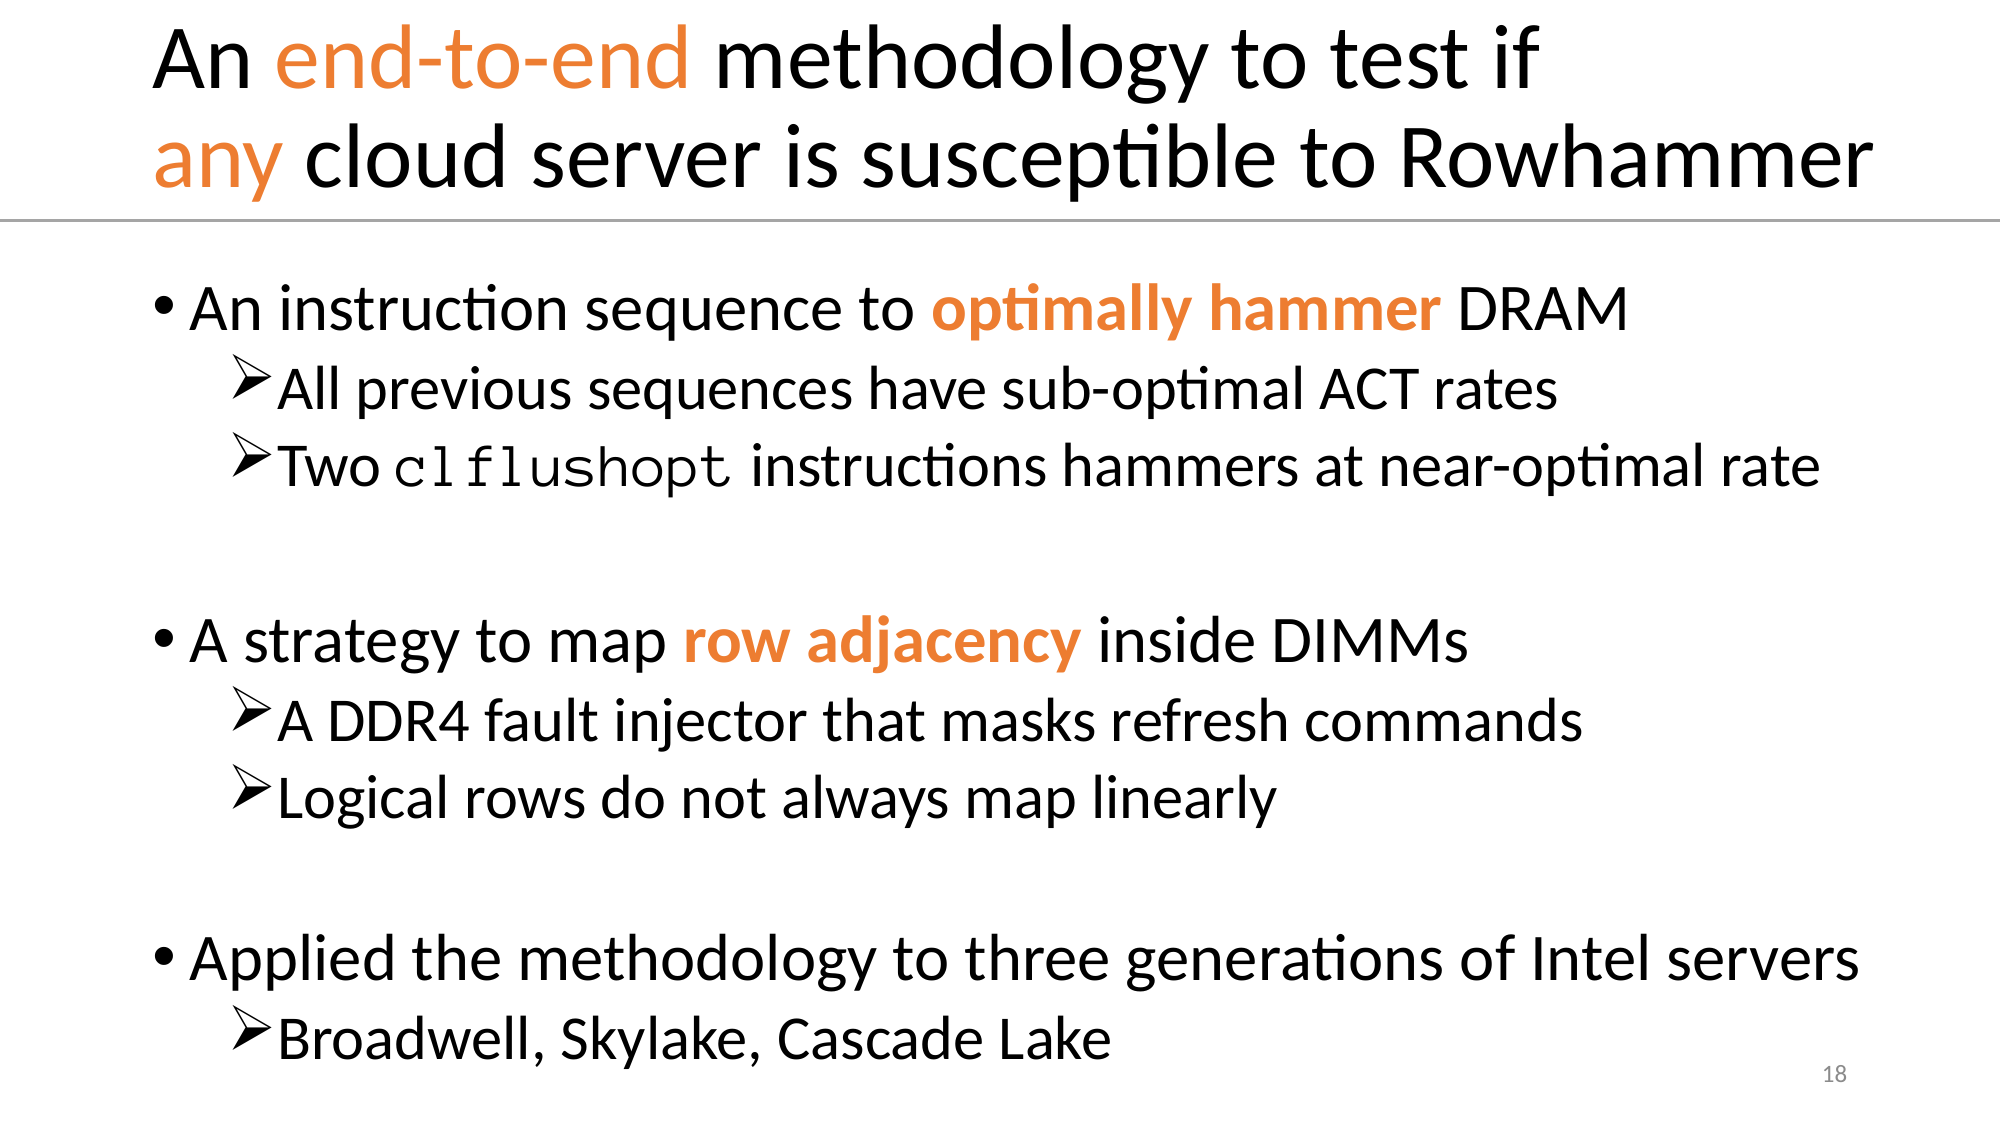

# An end-to-end methodology to test if any cloud server is susceptible to Rowhammer
An instruction sequence to optimally hammer DRAM
All previous sequences have sub-optimal ACT rates
Two clflushopt instructions hammers at near-optimal rate

A strategy to map row adjacency inside DIMMs
A DDR4 fault injector that masks refresh commands
Logical rows do not always map linearly

Applied the methodology to three generations of Intel servers
Broadwell, Skylake, Cascade Lake
18